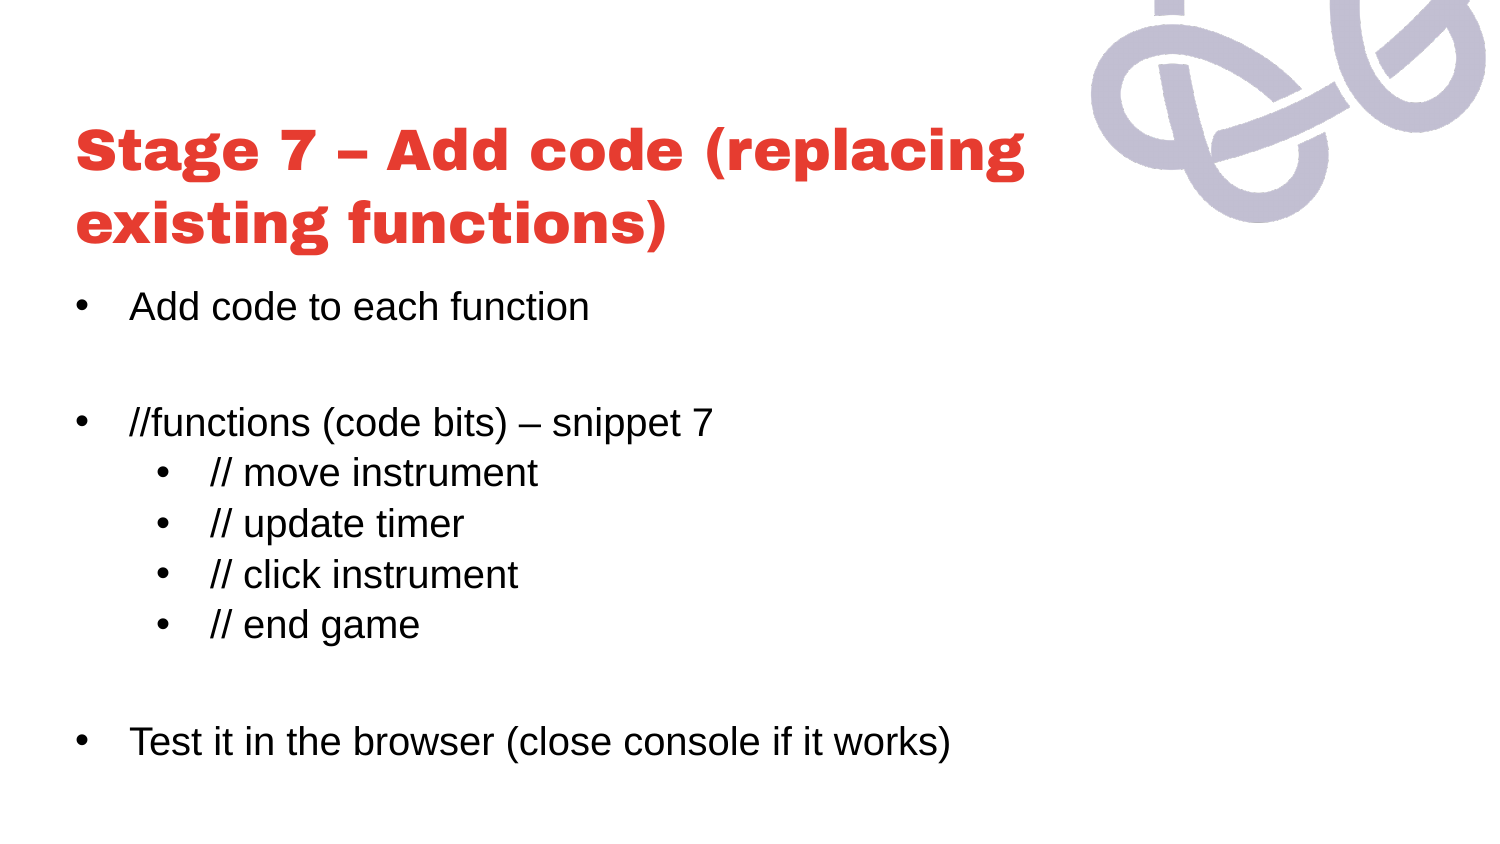

# Stage 7 – Add code (replacing existing functions)
Add code to each function

//functions (code bits) – snippet 7
// move instrument
// update timer
// click instrument
// end game

Test it in the browser (close console if it works)